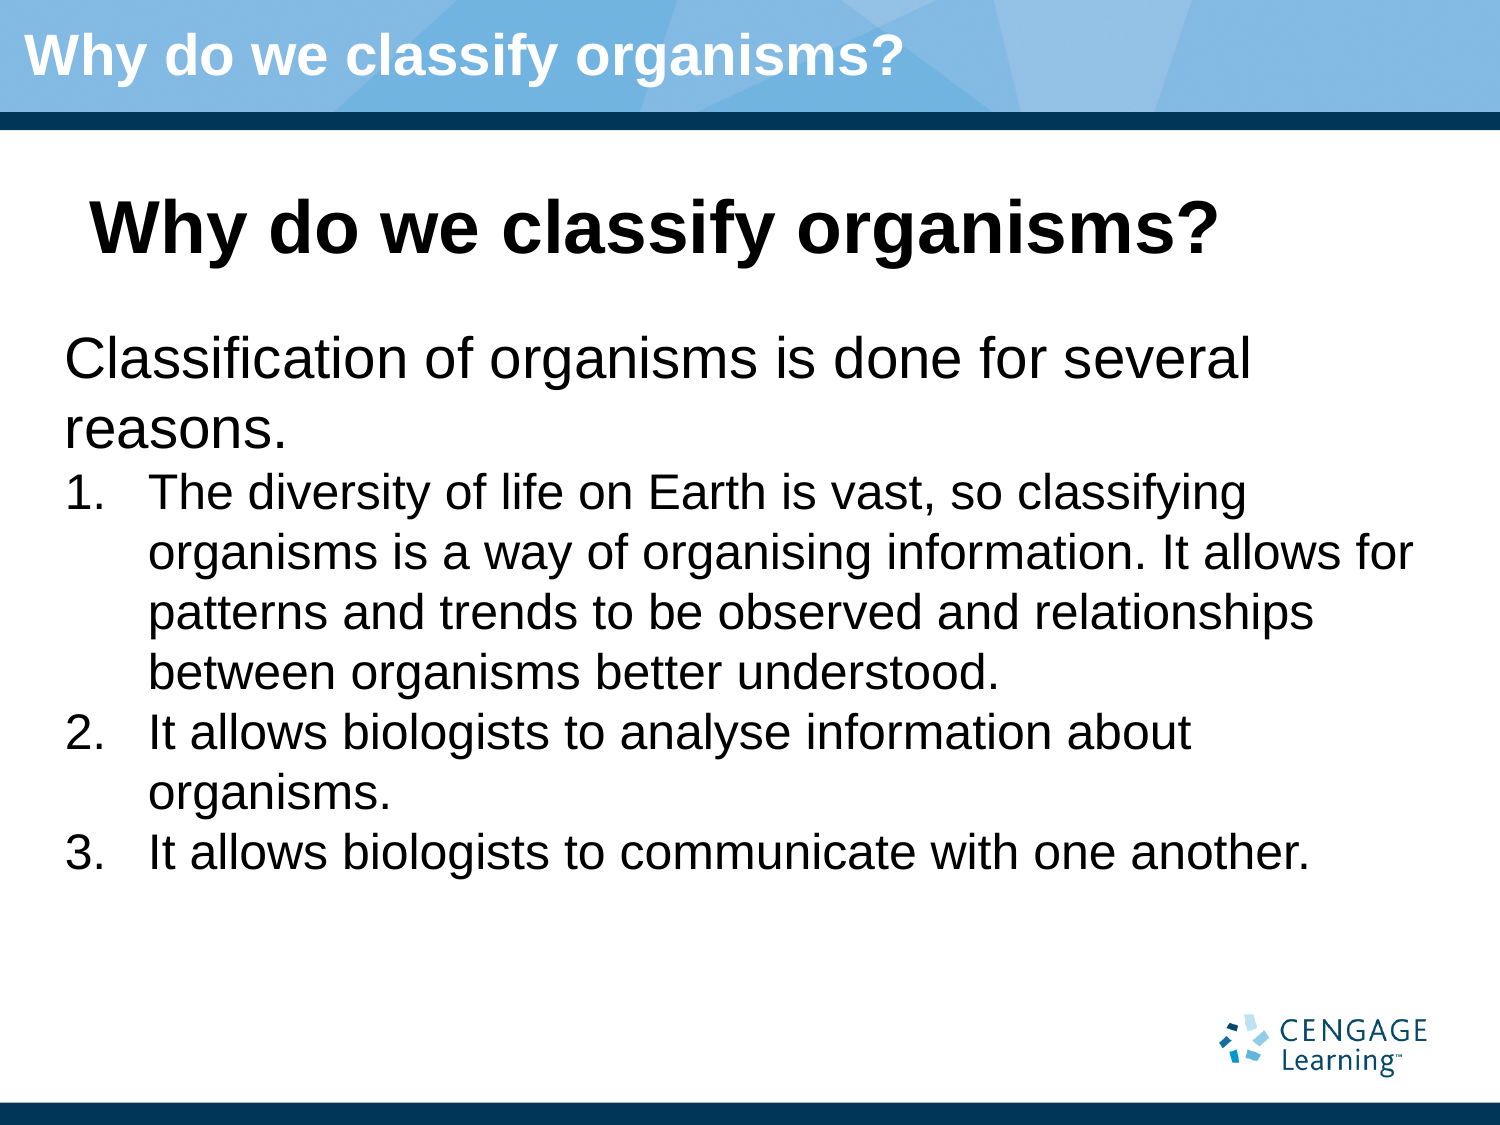

# Why do we classify organisms?
Why do we classify organisms?
Classification of organisms is done for several reasons.
The diversity of life on Earth is vast, so classifying organisms is a way of organising information. It allows for patterns and trends to be observed and relationships between organisms better understood.
2.	It allows biologists to analyse information about organisms.
3. 	It allows biologists to communicate with one another.